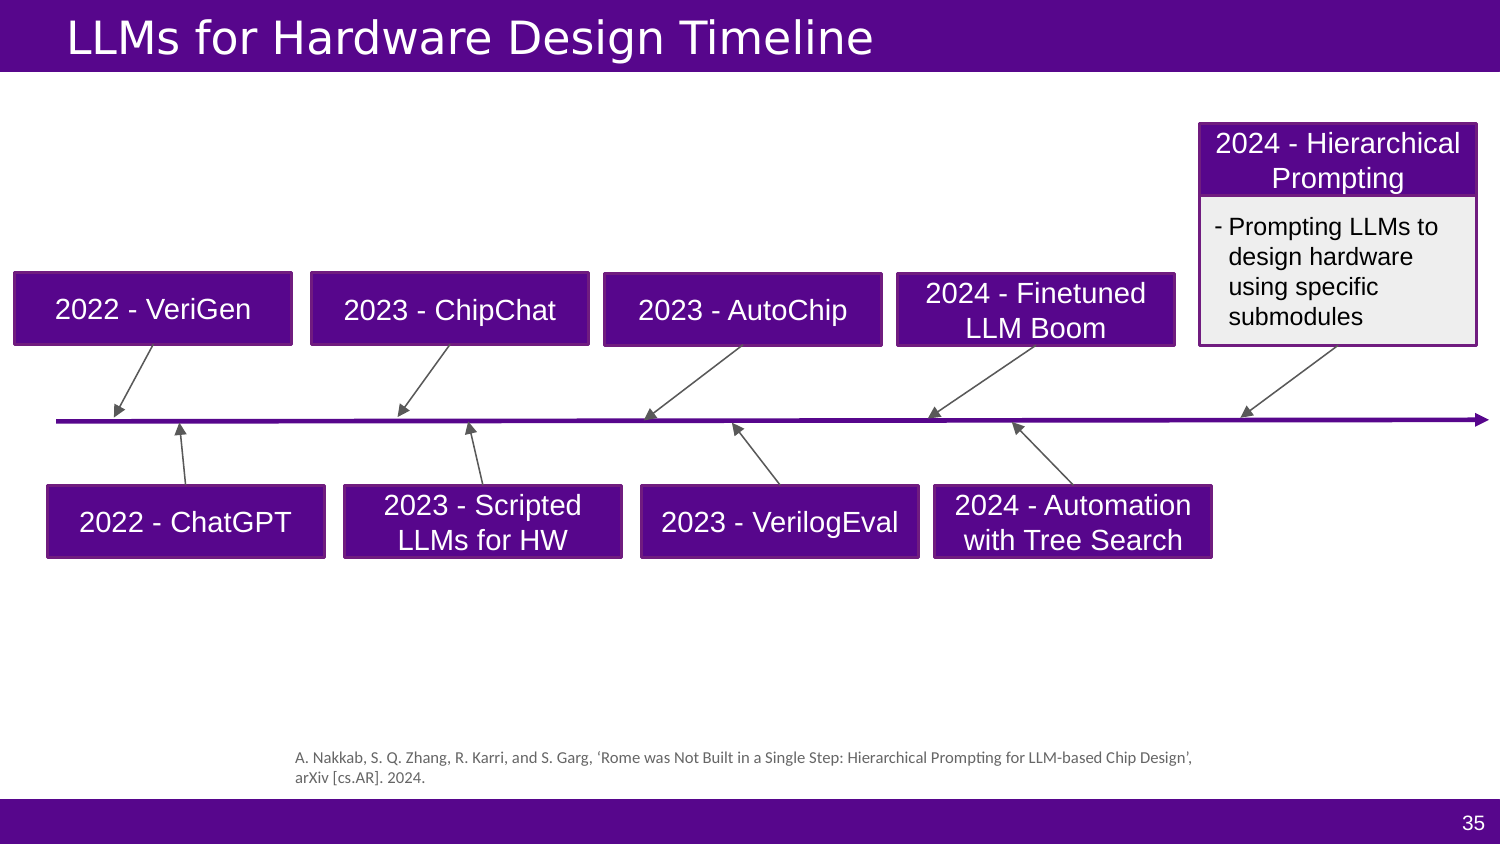

# LLMs for Hardware Design Timeline
2024 - Hierarchical Prompting
Prompting LLMs to design hardware using specific submodules
2022 - VeriGen
2023 - ChipChat
2023 - AutoChip
2024 - Finetuned LLM Boom
2022 - ChatGPT
2023 - Scripted LLMs for HW
2023 - VerilogEval
2024 - Automation with Tree Search
A. Nakkab, S. Q. Zhang, R. Karri, and S. Garg, ‘Rome was Not Built in a Single Step: Hierarchical Prompting for LLM-based Chip Design’, arXiv [cs.AR]. 2024.
35